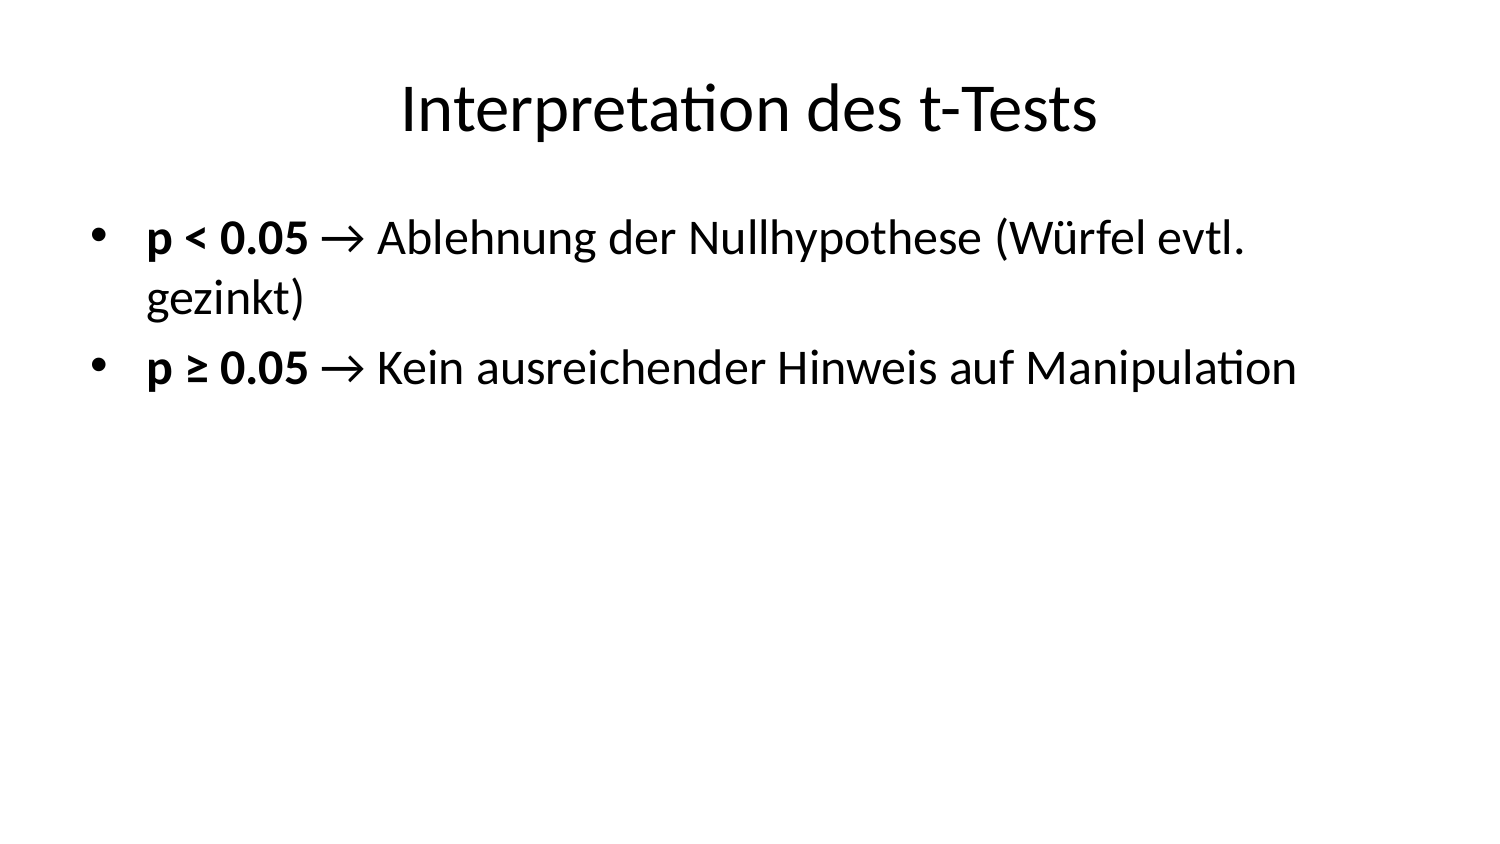

# Interpretation des t-Tests
p < 0.05 → Ablehnung der Nullhypothese (Würfel evtl. gezinkt)
p ≥ 0.05 → Kein ausreichender Hinweis auf Manipulation